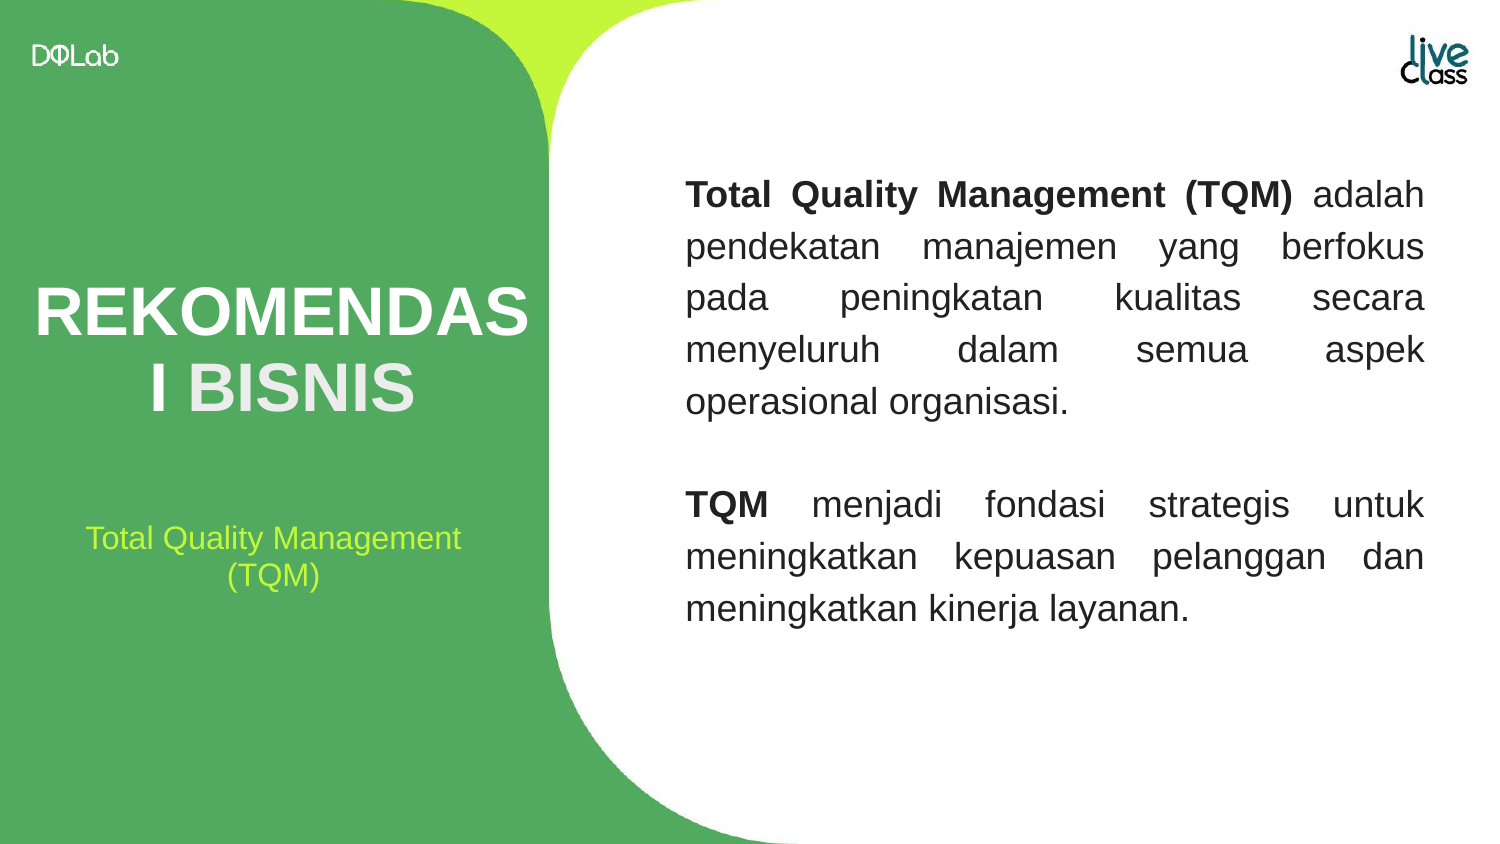

Total Quality Management (TQM) adalah pendekatan manajemen yang berfokus pada peningkatan kualitas secara menyeluruh dalam semua aspek operasional organisasi.

TQM menjadi fondasi strategis untuk meningkatkan kepuasan pelanggan dan meningkatkan kinerja layanan.

# REKOMENDASI BISNIS
Total Quality Management
(TQM)